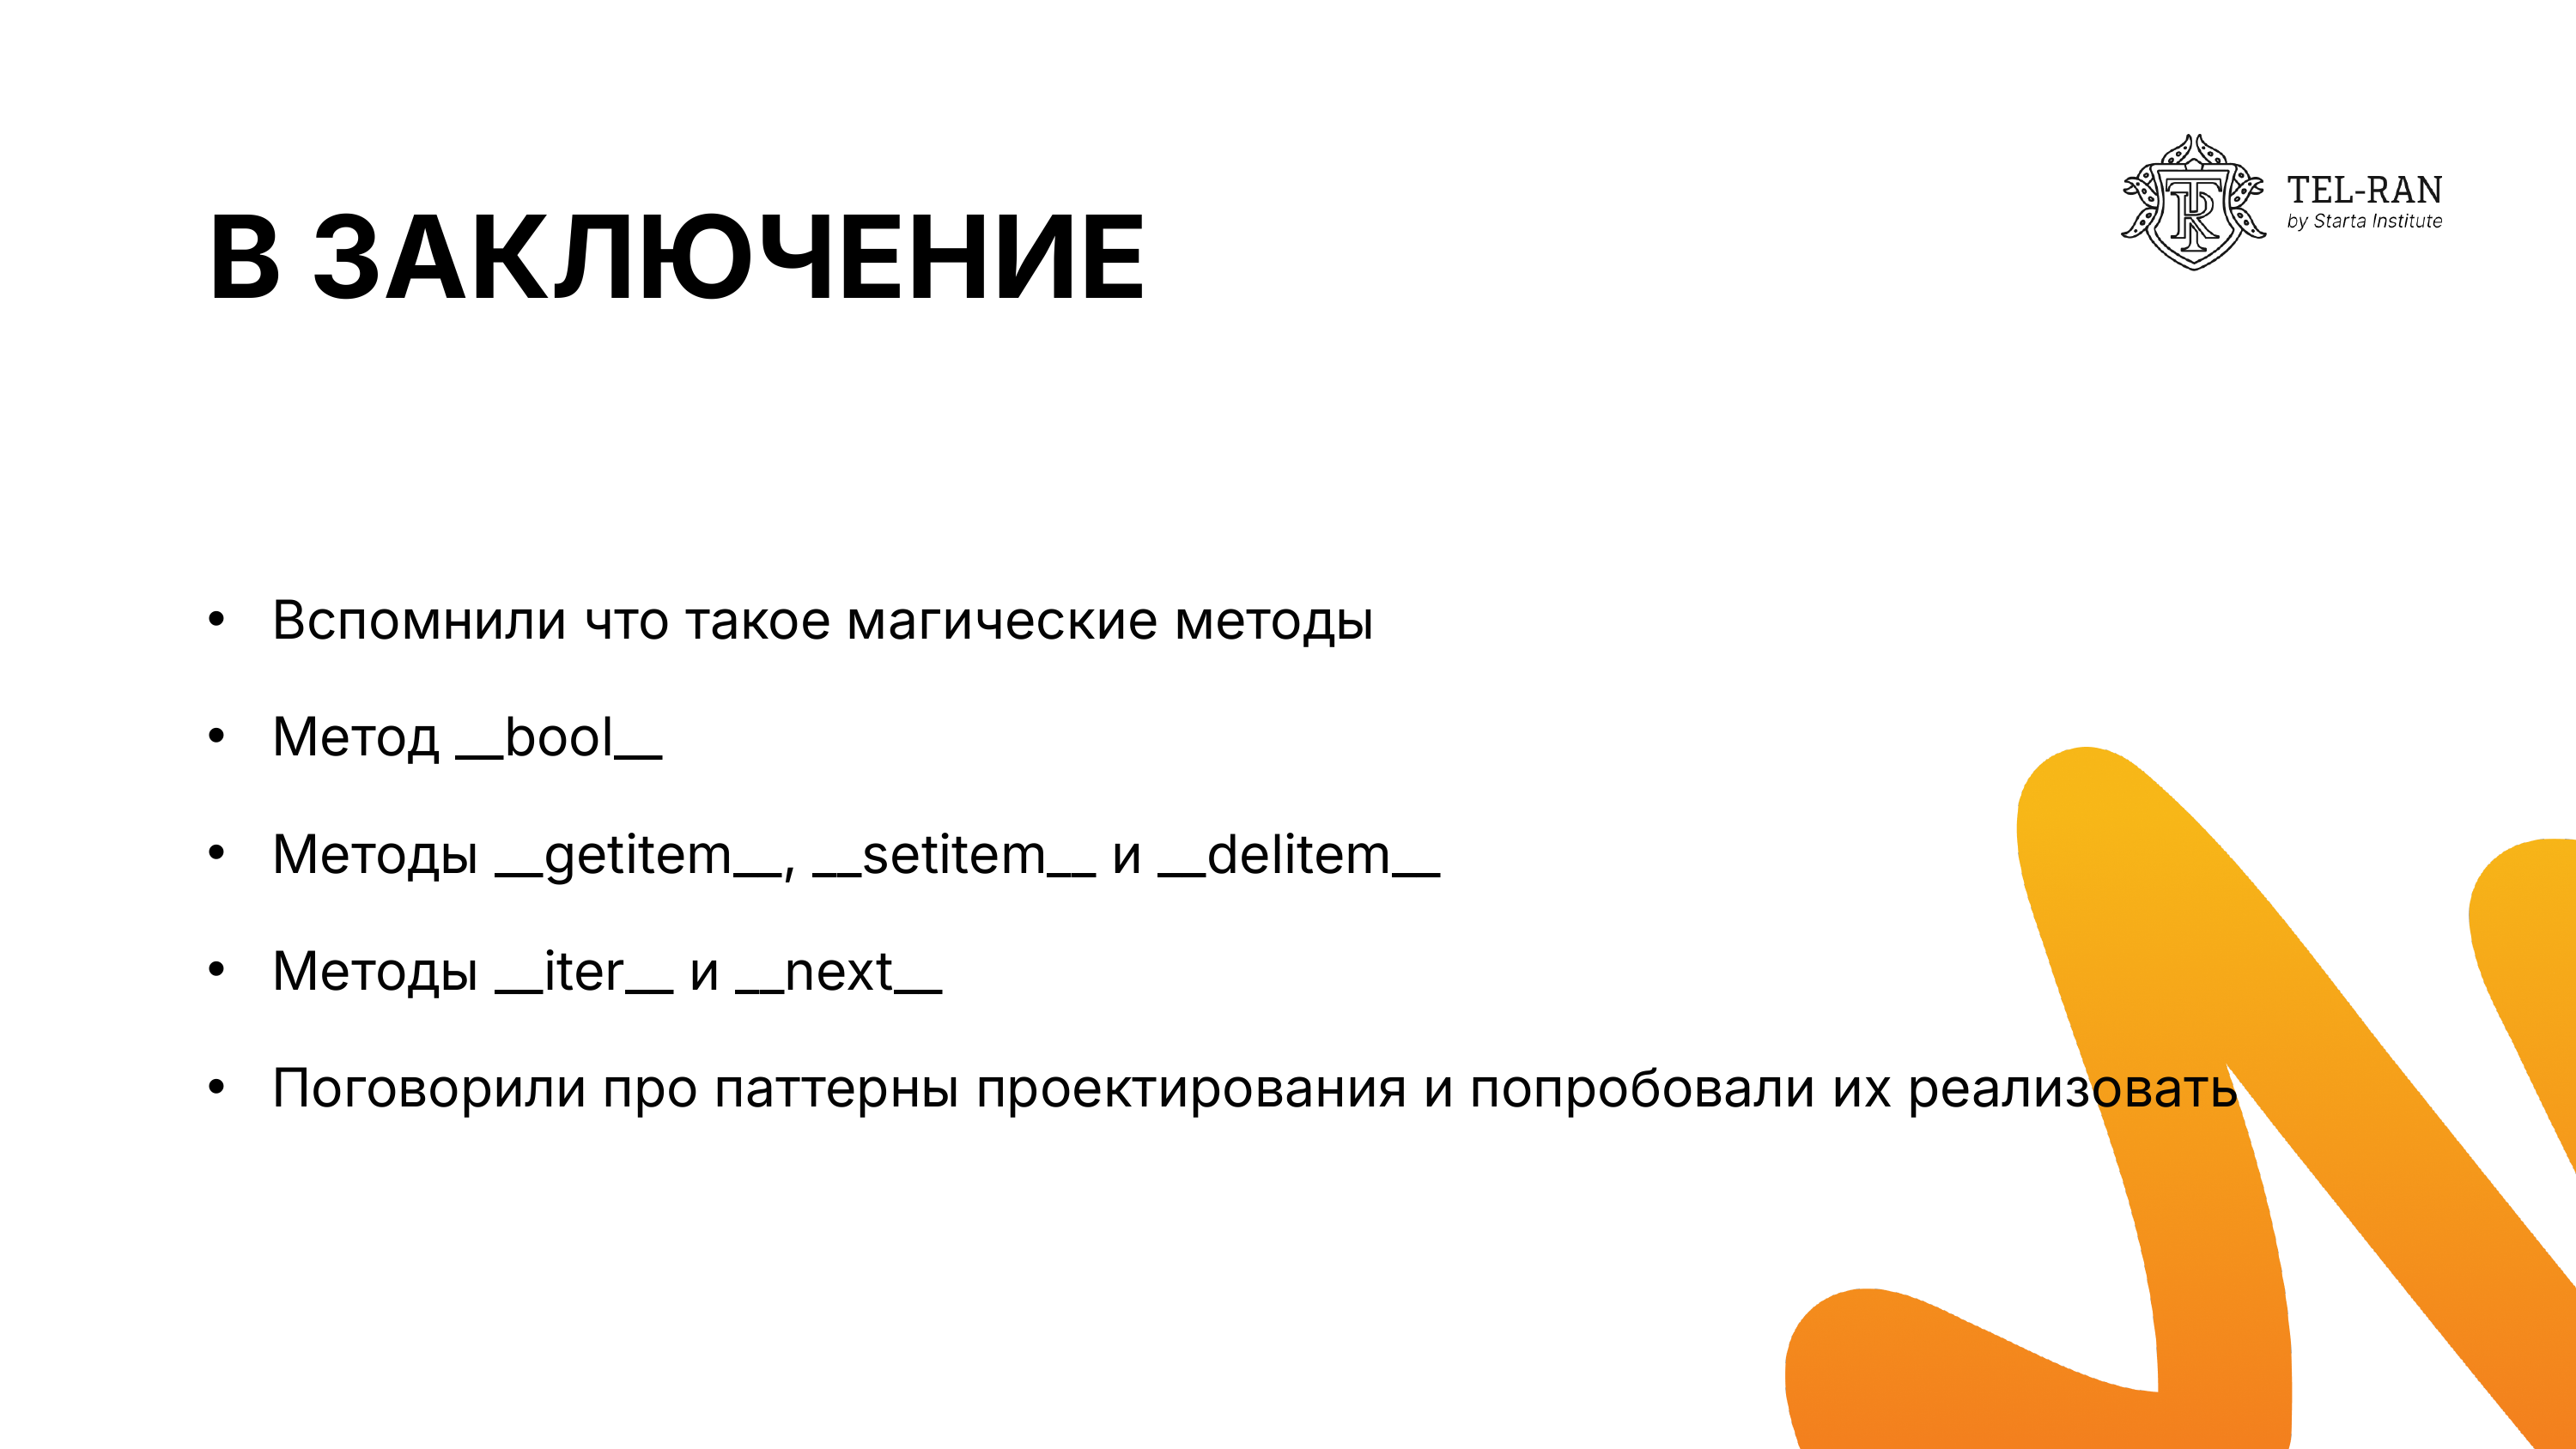

В ЗАКЛЮЧЕНИЕ
Вспомнили что такое магические методы
Метод __bool__
Методы __getitem__, __setitem__ и __delitem__
Методы __iter__ и __next__
Поговорили про паттерны проектирования и попробовали их реализовать